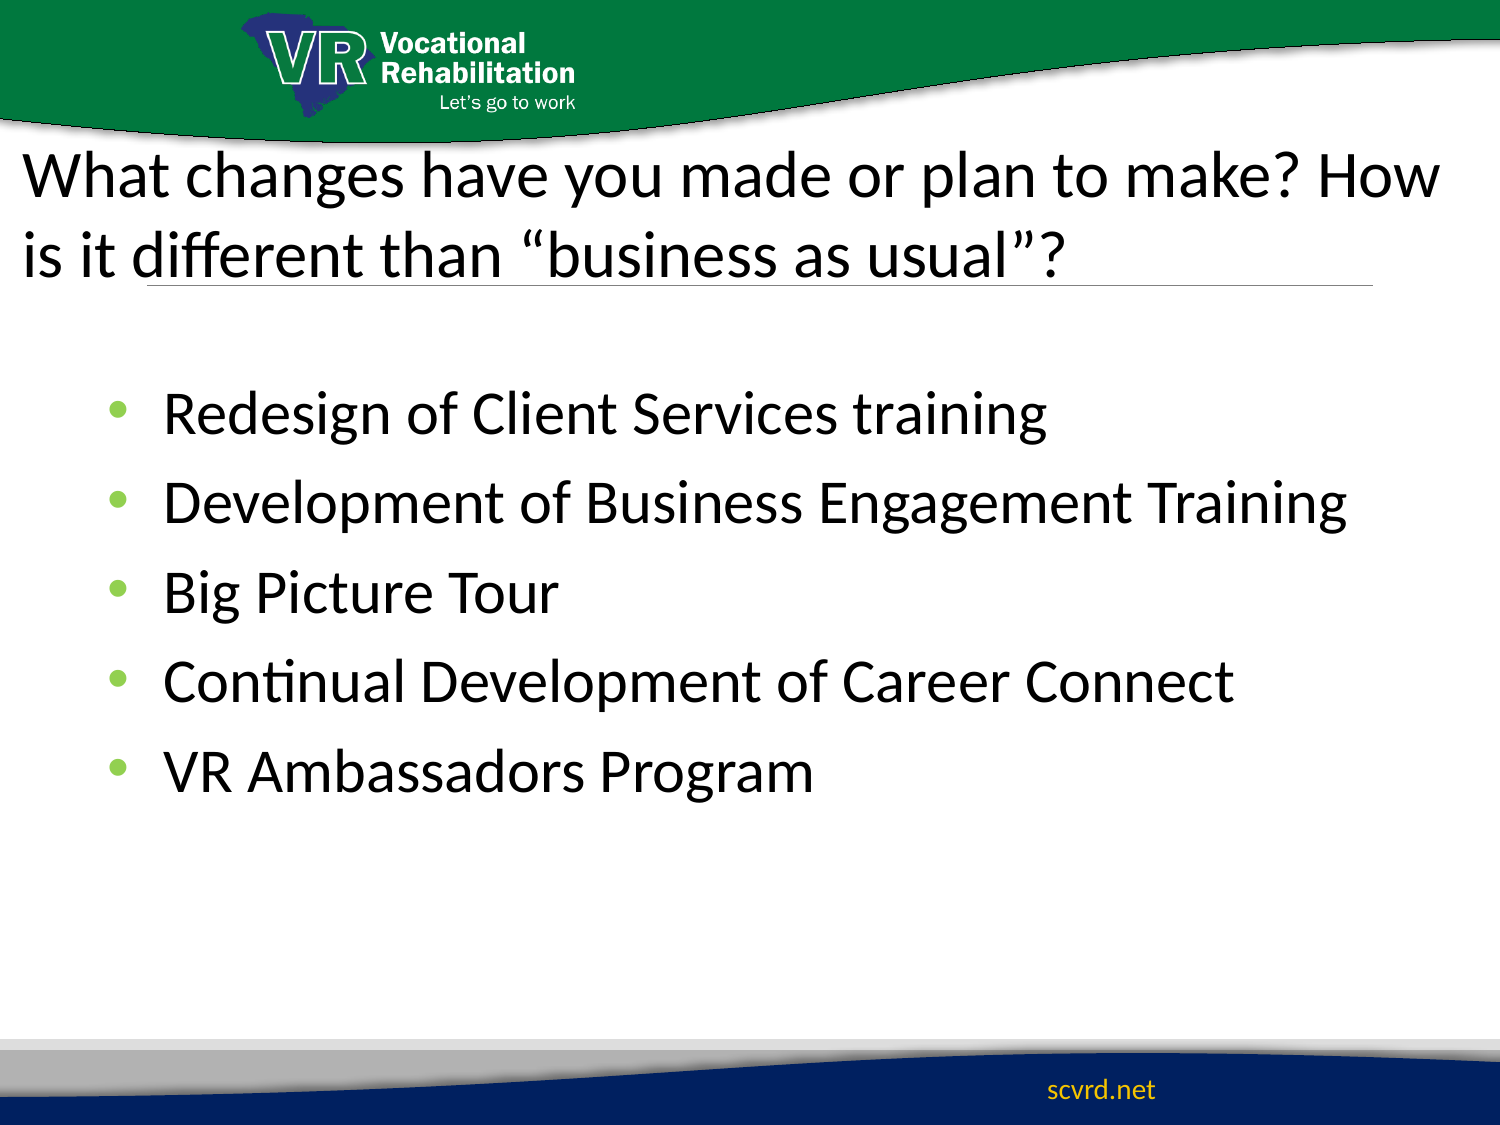

What changes have you made or plan to make? How is it different than “business as usual”?
Redesign of Client Services training
Development of Business Engagement Training
Big Picture Tour
Continual Development of Career Connect
VR Ambassadors Program
36